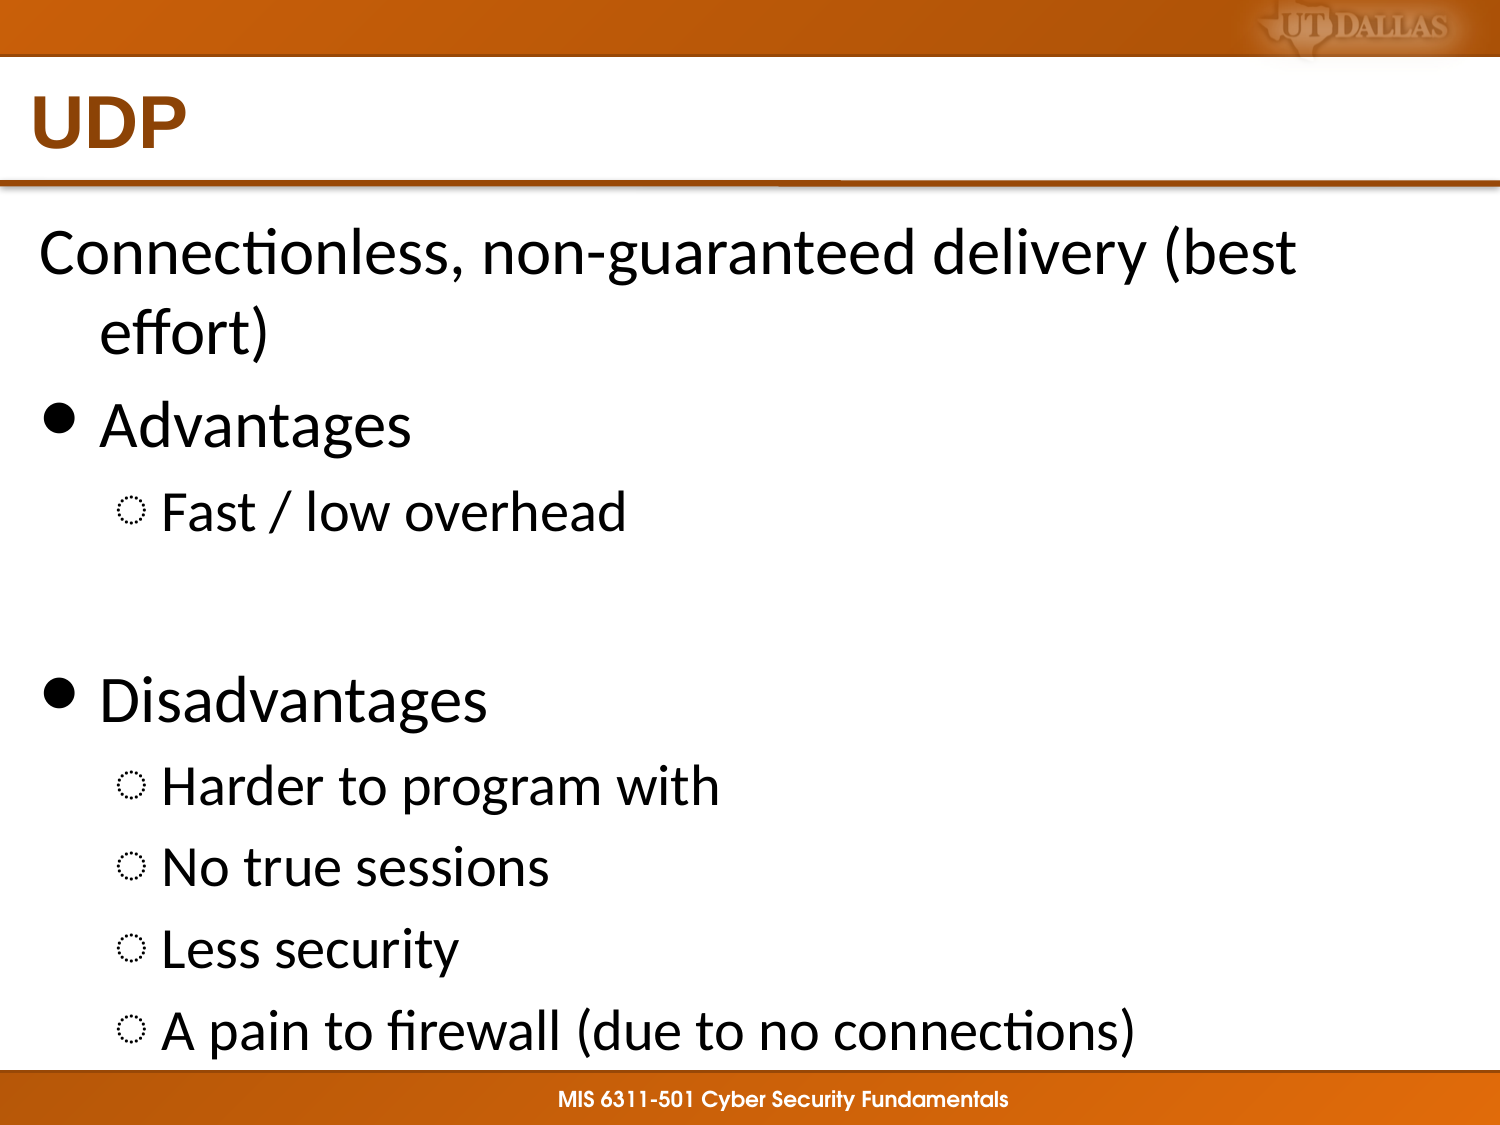

# UDP
Connectionless, non-guaranteed delivery (best effort)
Advantages
Fast / low overhead

Disadvantages
Harder to program with
No true sessions
Less security
A pain to firewall (due to no connections)